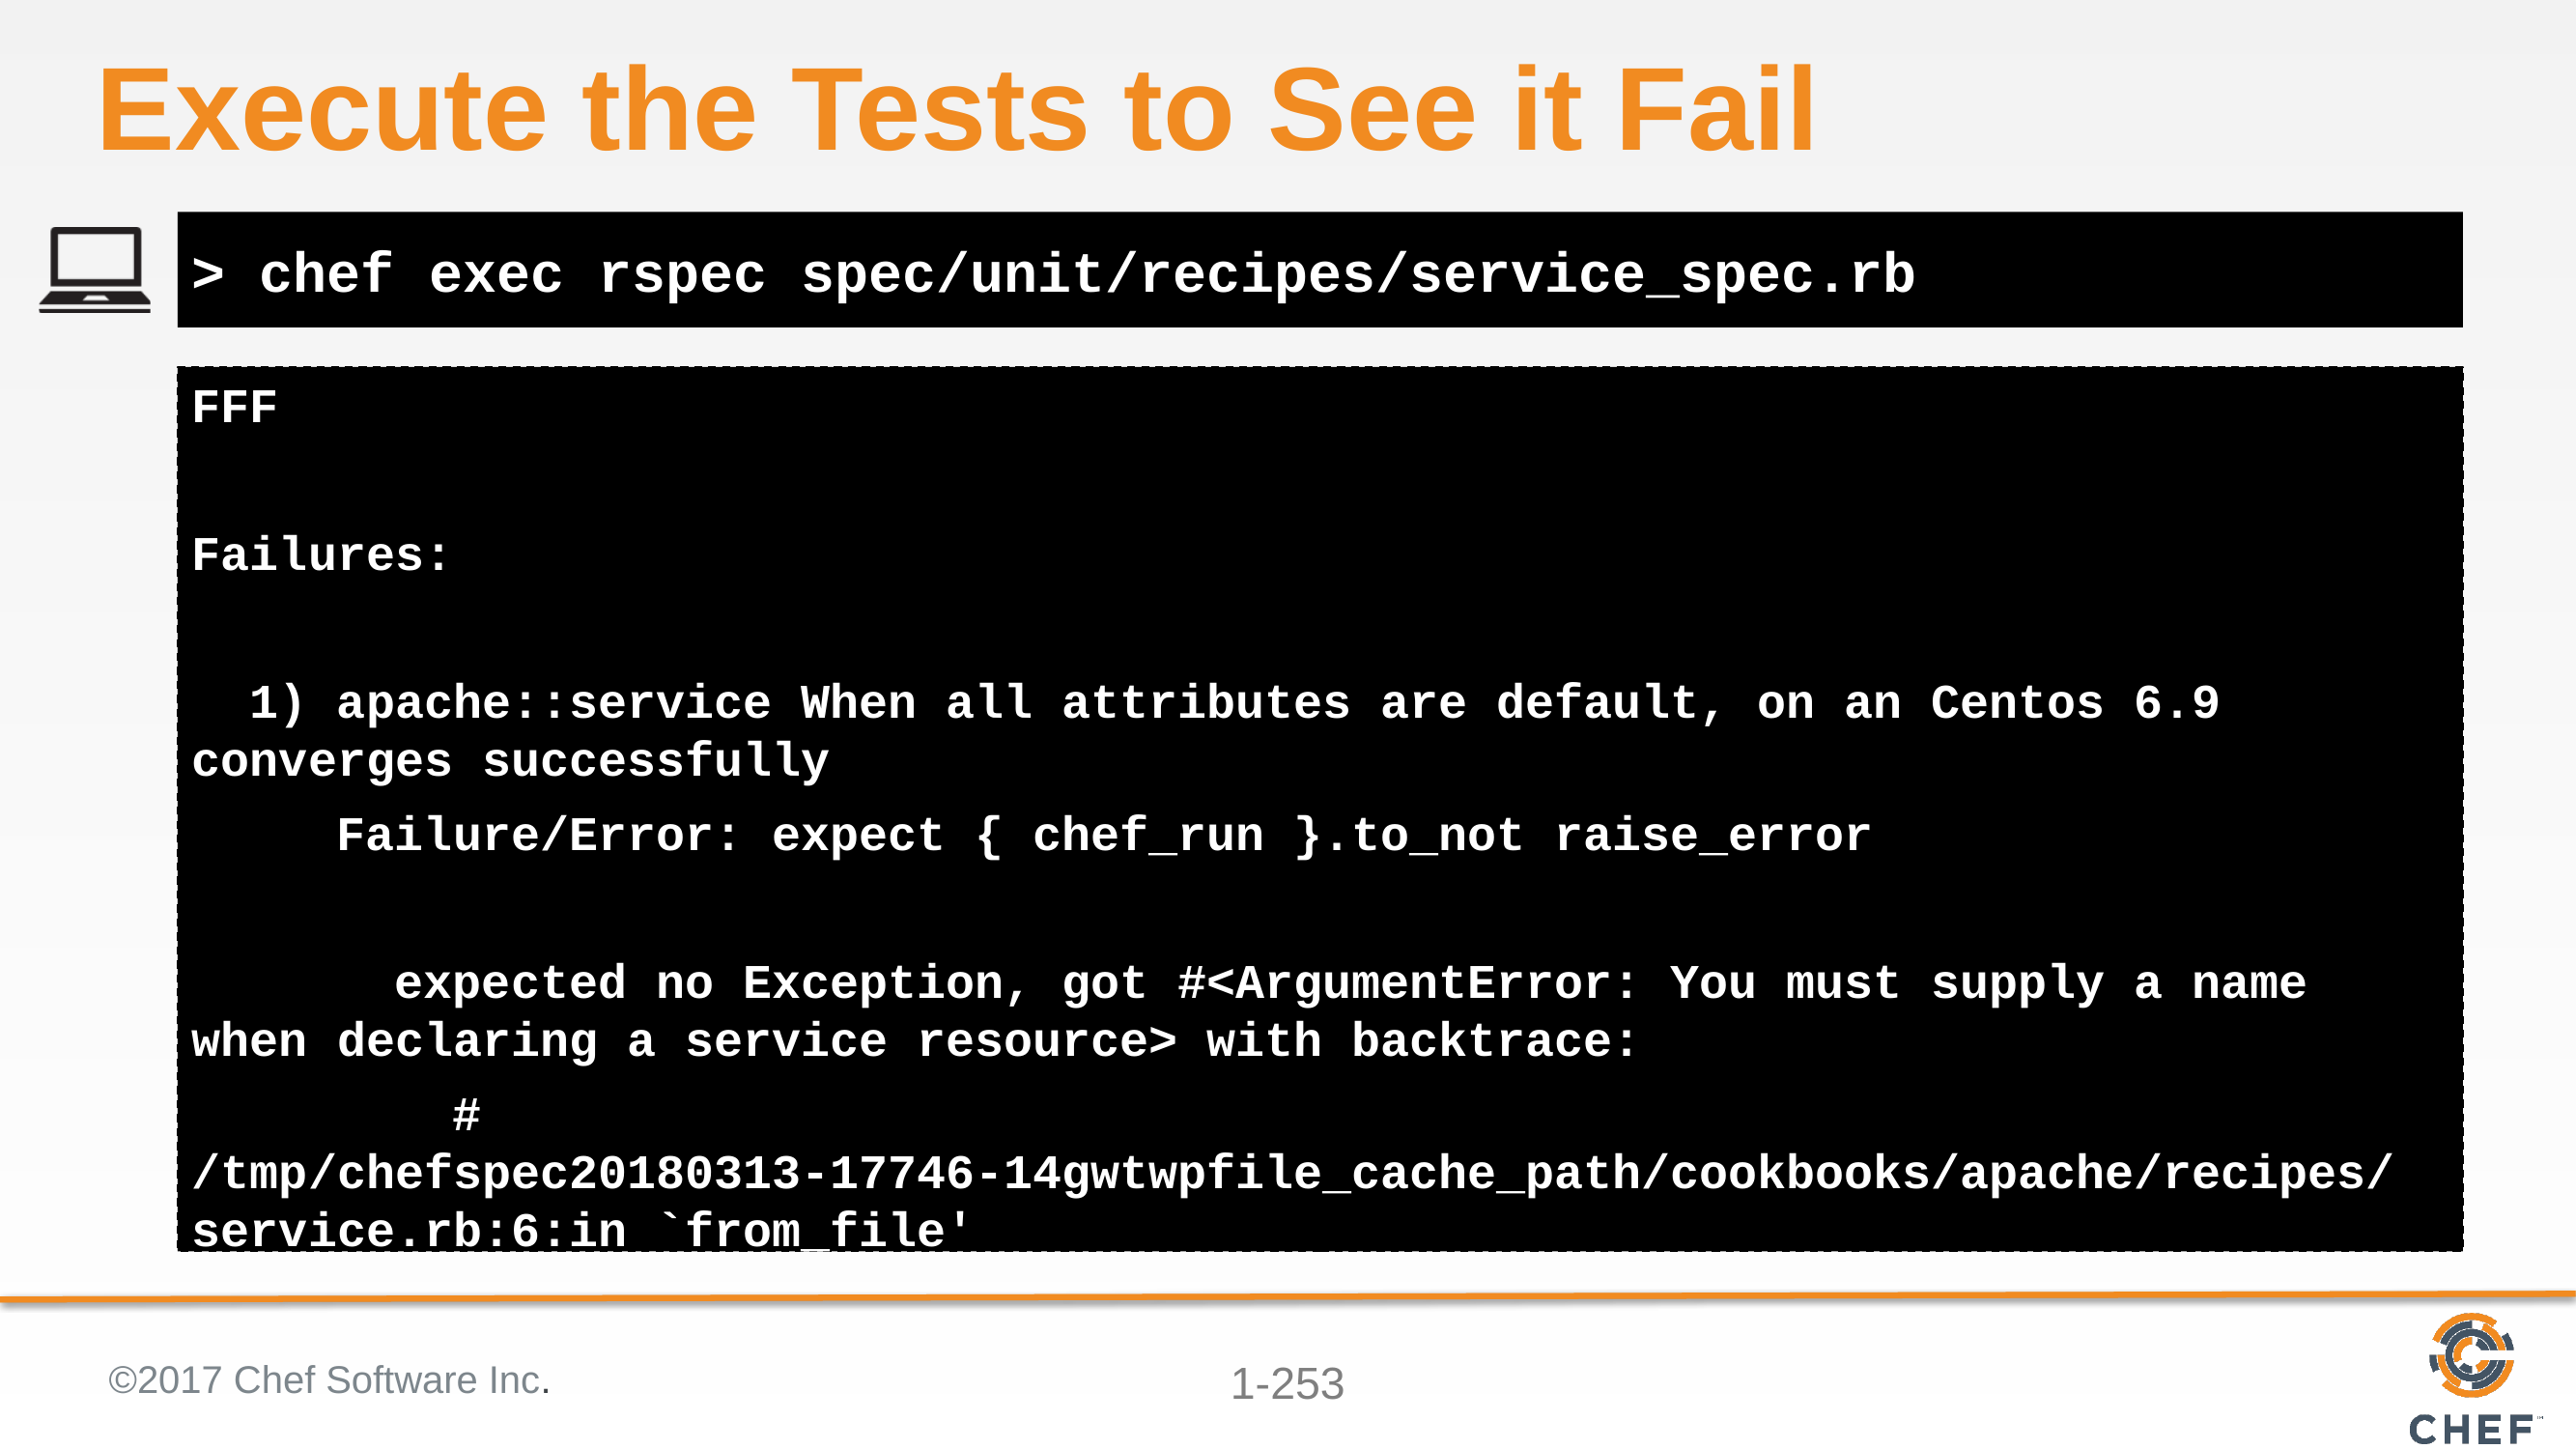

# Execute the Tests to See it Fail
> chef exec rspec spec/unit/recipes/service_spec.rb
FFF

Failures:

  1) apache::service When all attributes are default, on an Centos 6.9 converges successfully
     Failure/Error: expect { chef_run }.to_not raise_error

       expected no Exception, got #<ArgumentError: You must supply a name when declaring a service resource> with backtrace:
         # /tmp/chefspec20180313-17746-14gwtwpfile_cache_path/cookbooks/apache/recipes/service.rb:6:in `from_file'